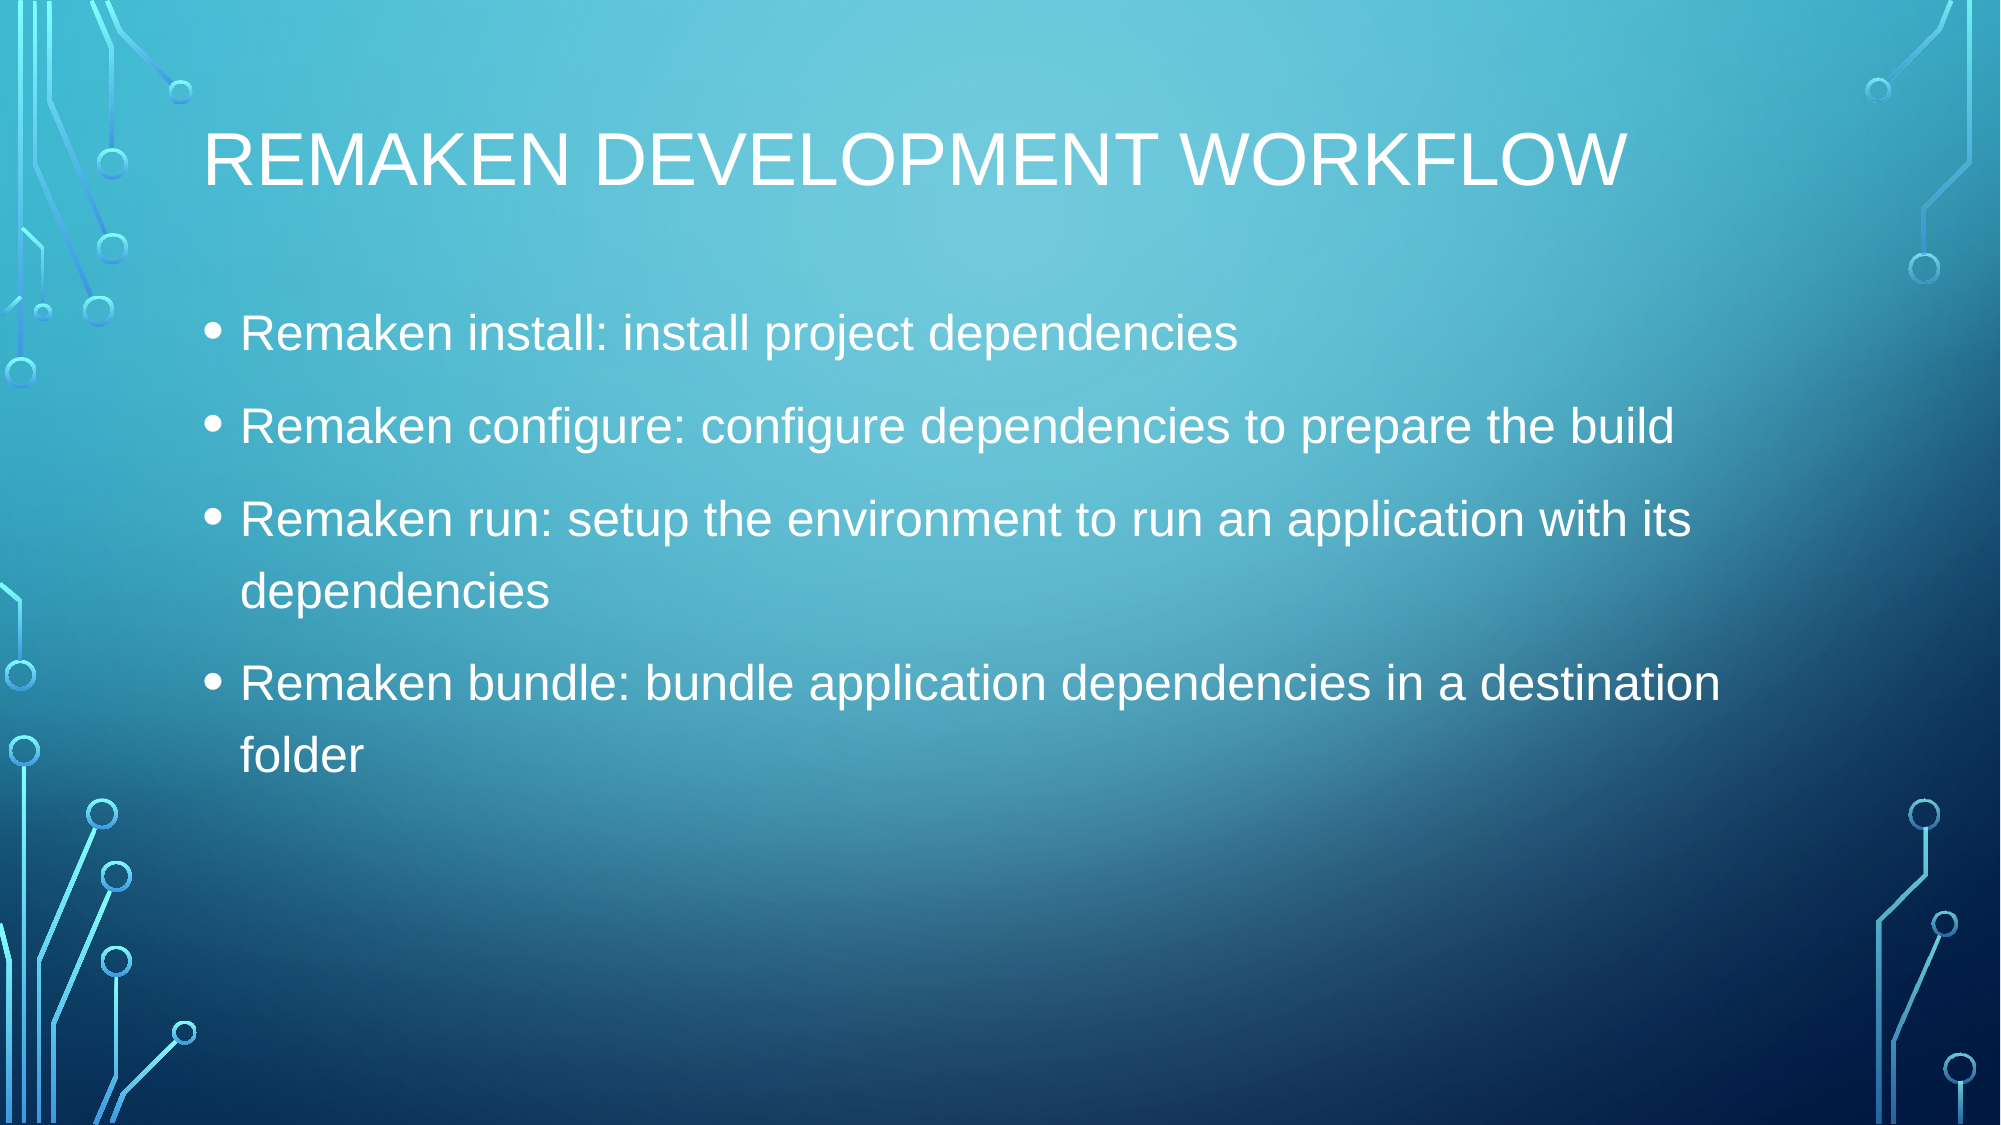

# Remaken development workflow
Remaken install: install project dependencies
Remaken configure: configure dependencies to prepare the build
Remaken run: setup the environment to run an application with its dependencies
Remaken bundle: bundle application dependencies in a destination folder